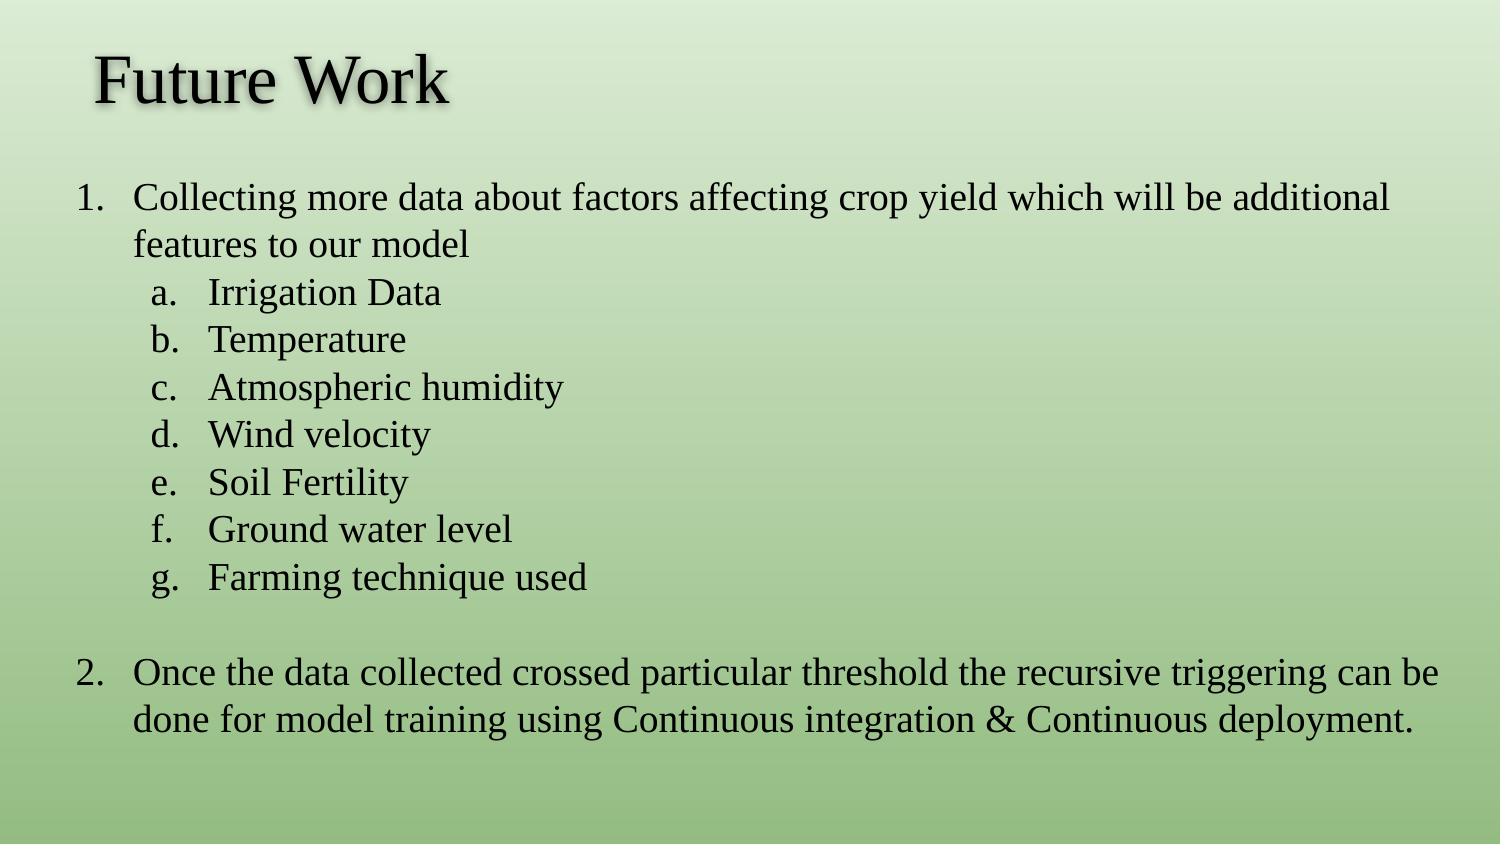

Future Work
Collecting more data about factors affecting crop yield which will be additional features to our model
Irrigation Data
Temperature
Atmospheric humidity
Wind velocity
Soil Fertility
Ground water level
Farming technique used

Once the data collected crossed particular threshold the recursive triggering can be done for model training using Continuous integration & Continuous deployment.